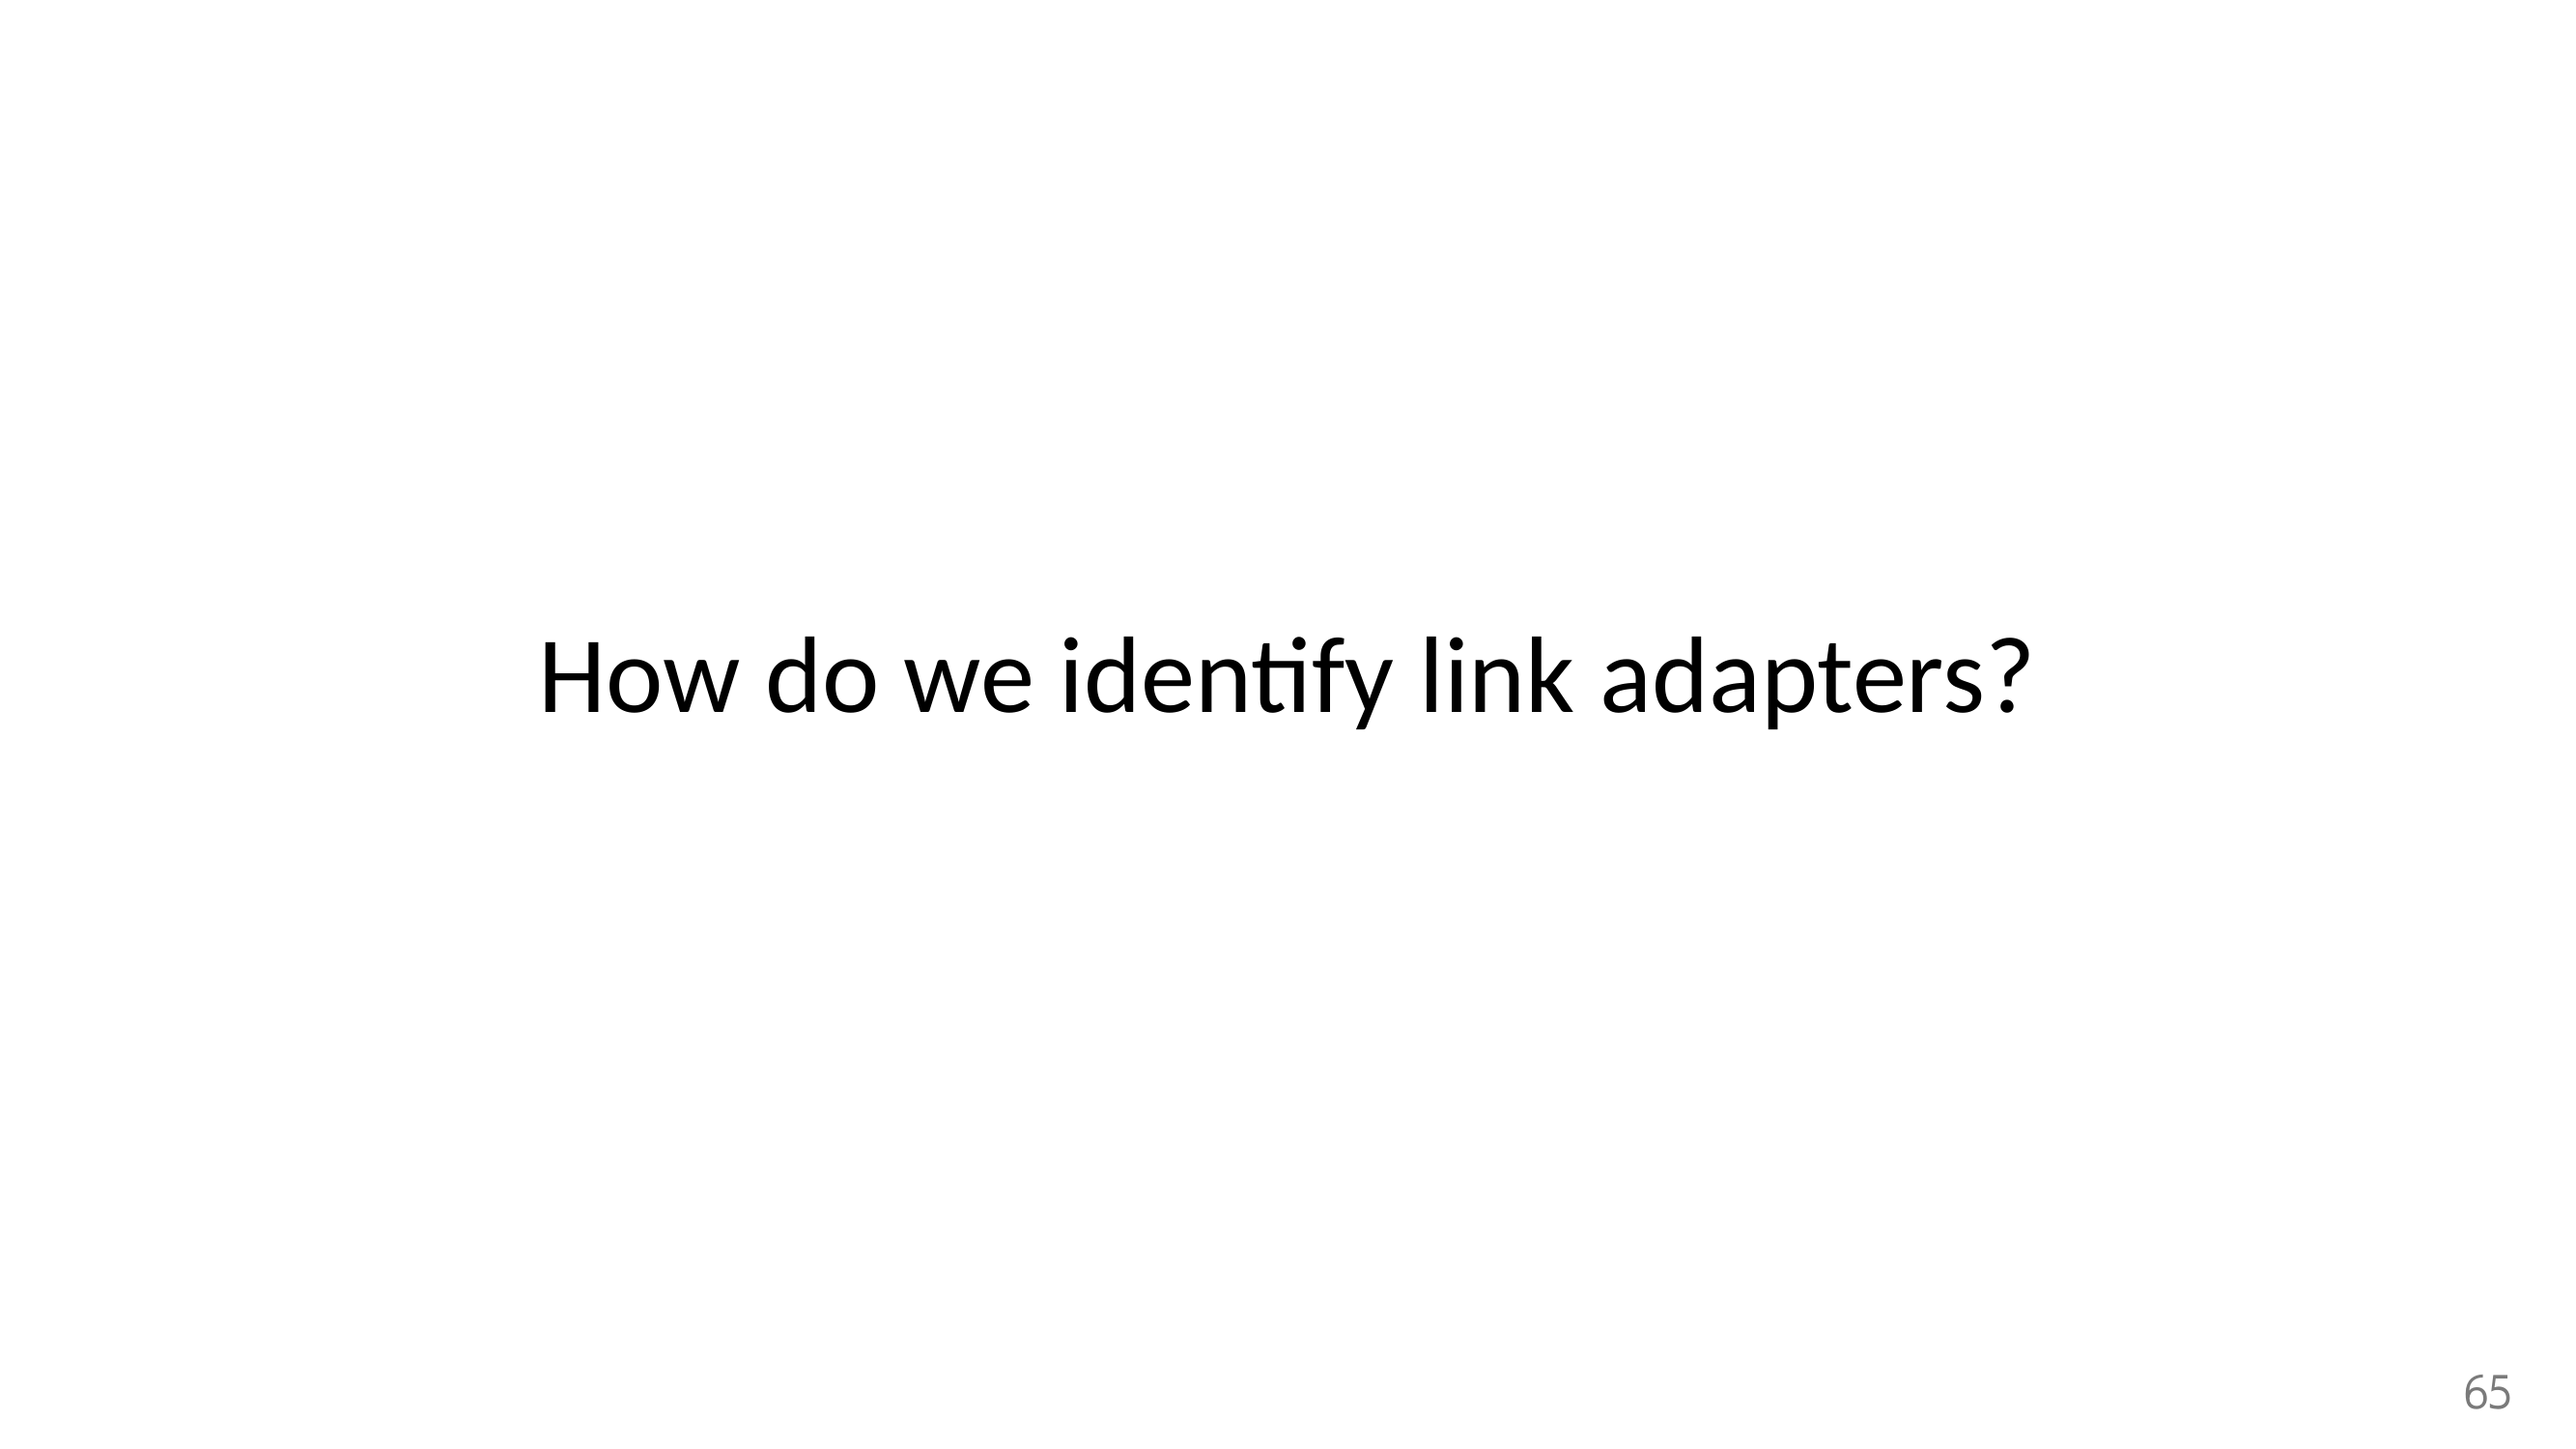

# How do we identify link adapters?

65